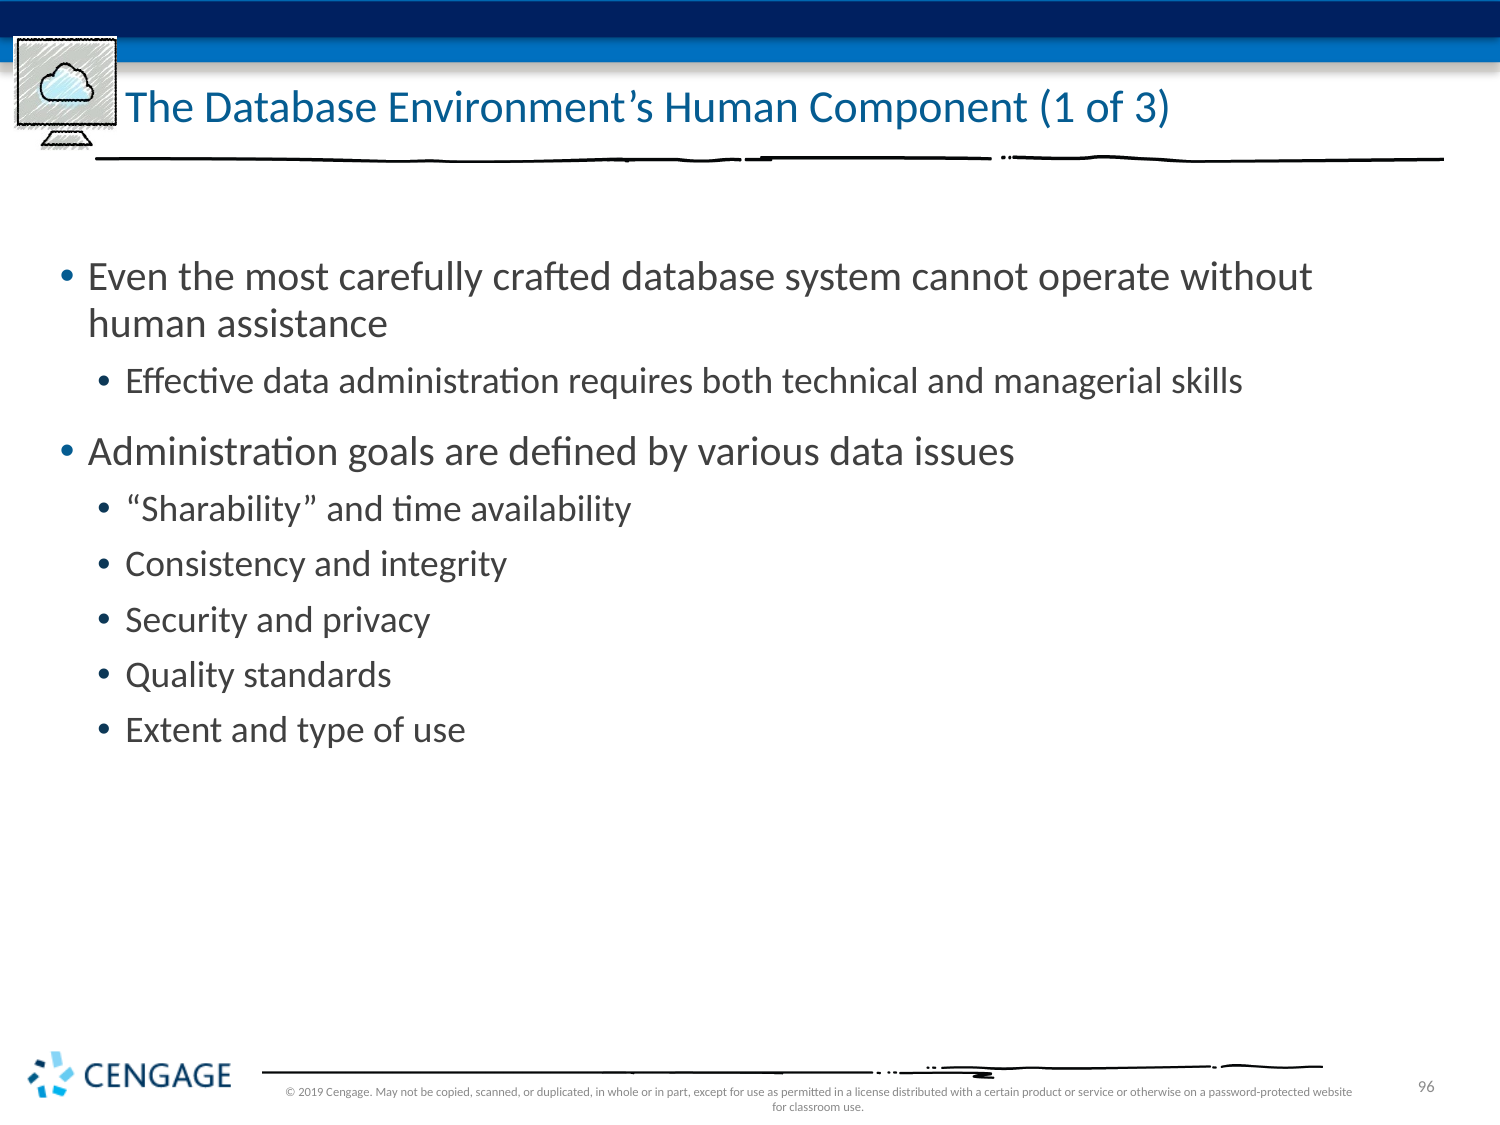

# The Database Environment’s Human Component (1 of 3)
Even the most carefully crafted database system cannot operate without human assistance
Effective data administration requires both technical and managerial skills
Administration goals are defined by various data issues
“Sharability” and time availability
Consistency and integrity
Security and privacy
Quality standards
Extent and type of use
© 2019 Cengage. May not be copied, scanned, or duplicated, in whole or in part, except for use as permitted in a license distributed with a certain product or service or otherwise on a password-protected website for classroom use.